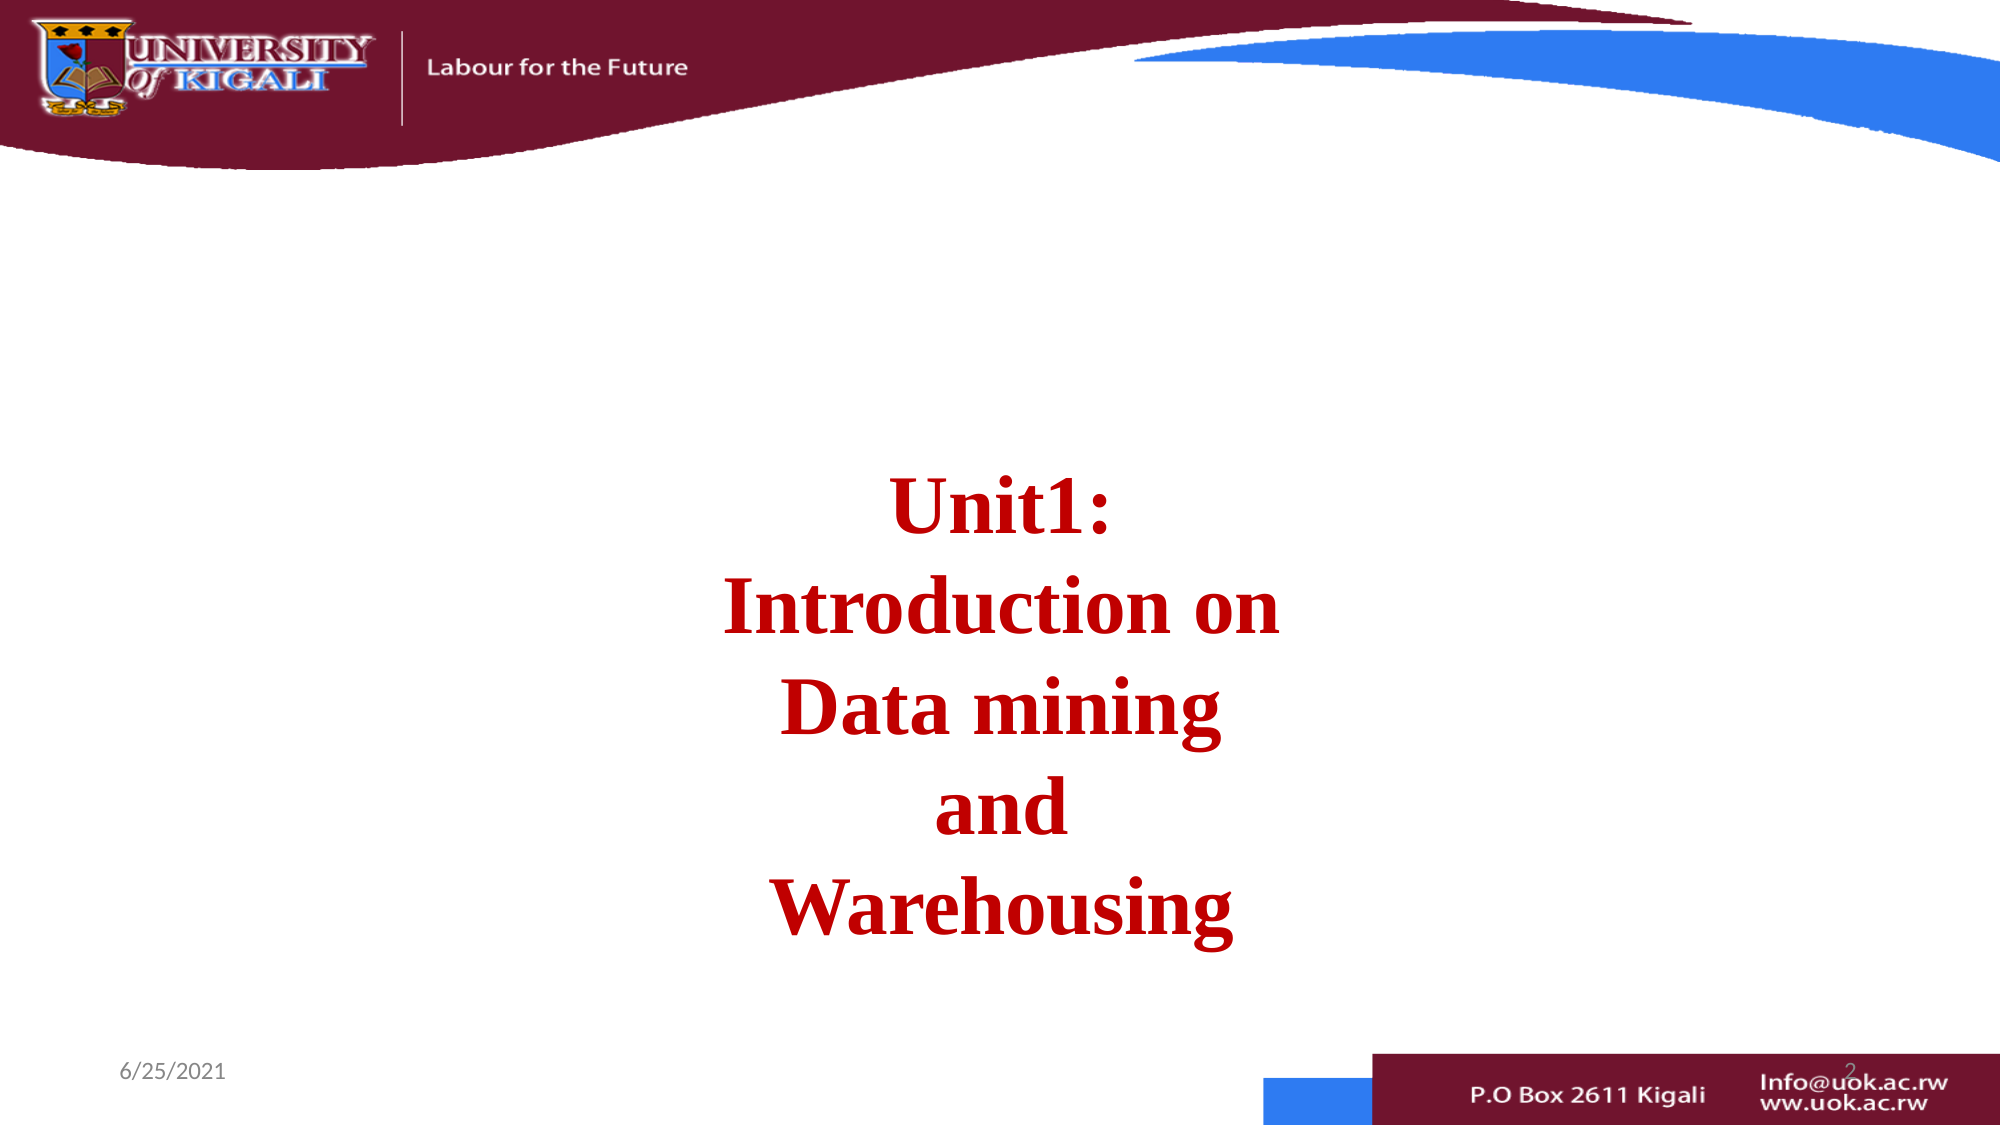

# Unit1: Introduction on
Data mining and Warehousing
6/25/2021
2